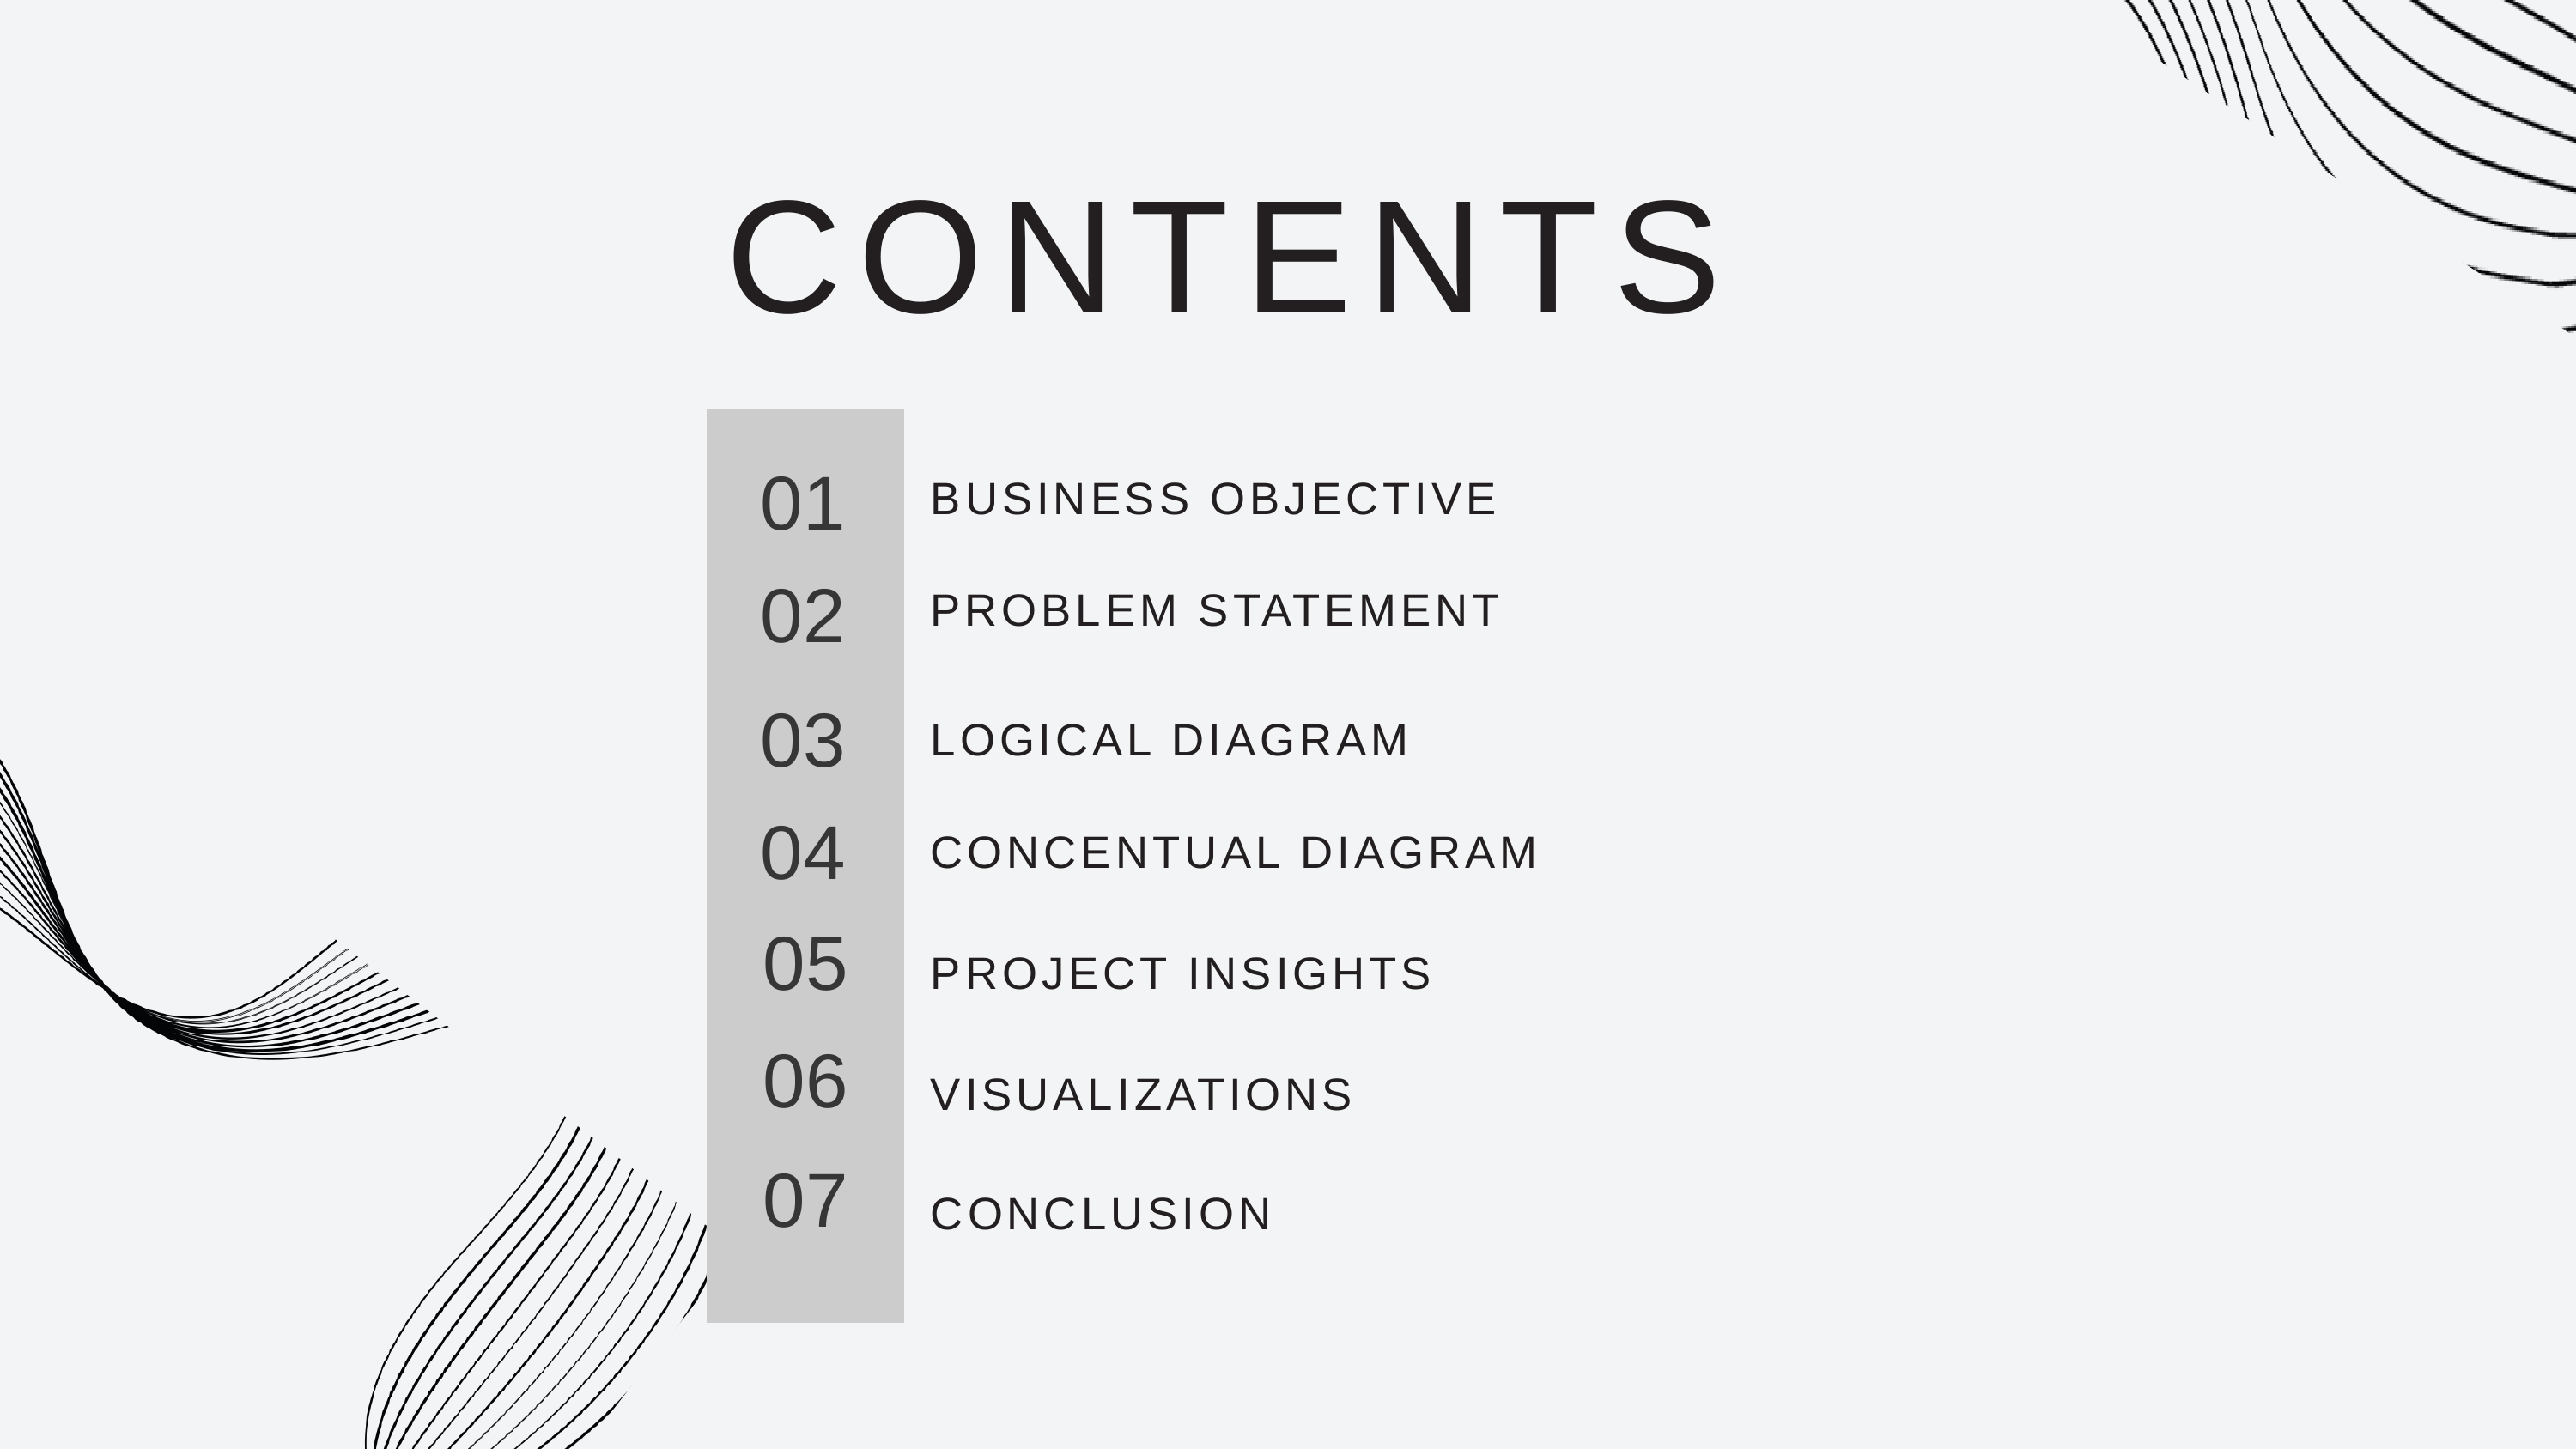

CONTENTS

01
BUSINESS OBJECTIVE
02
PROBLEM STATEMENT
03
LOGICAL DIAGRAM

04
CONCENTUAL DIAGRAM
05
PROJECT INSIGHTS
06
VISUALIZATIONS
07
CONCLUSION